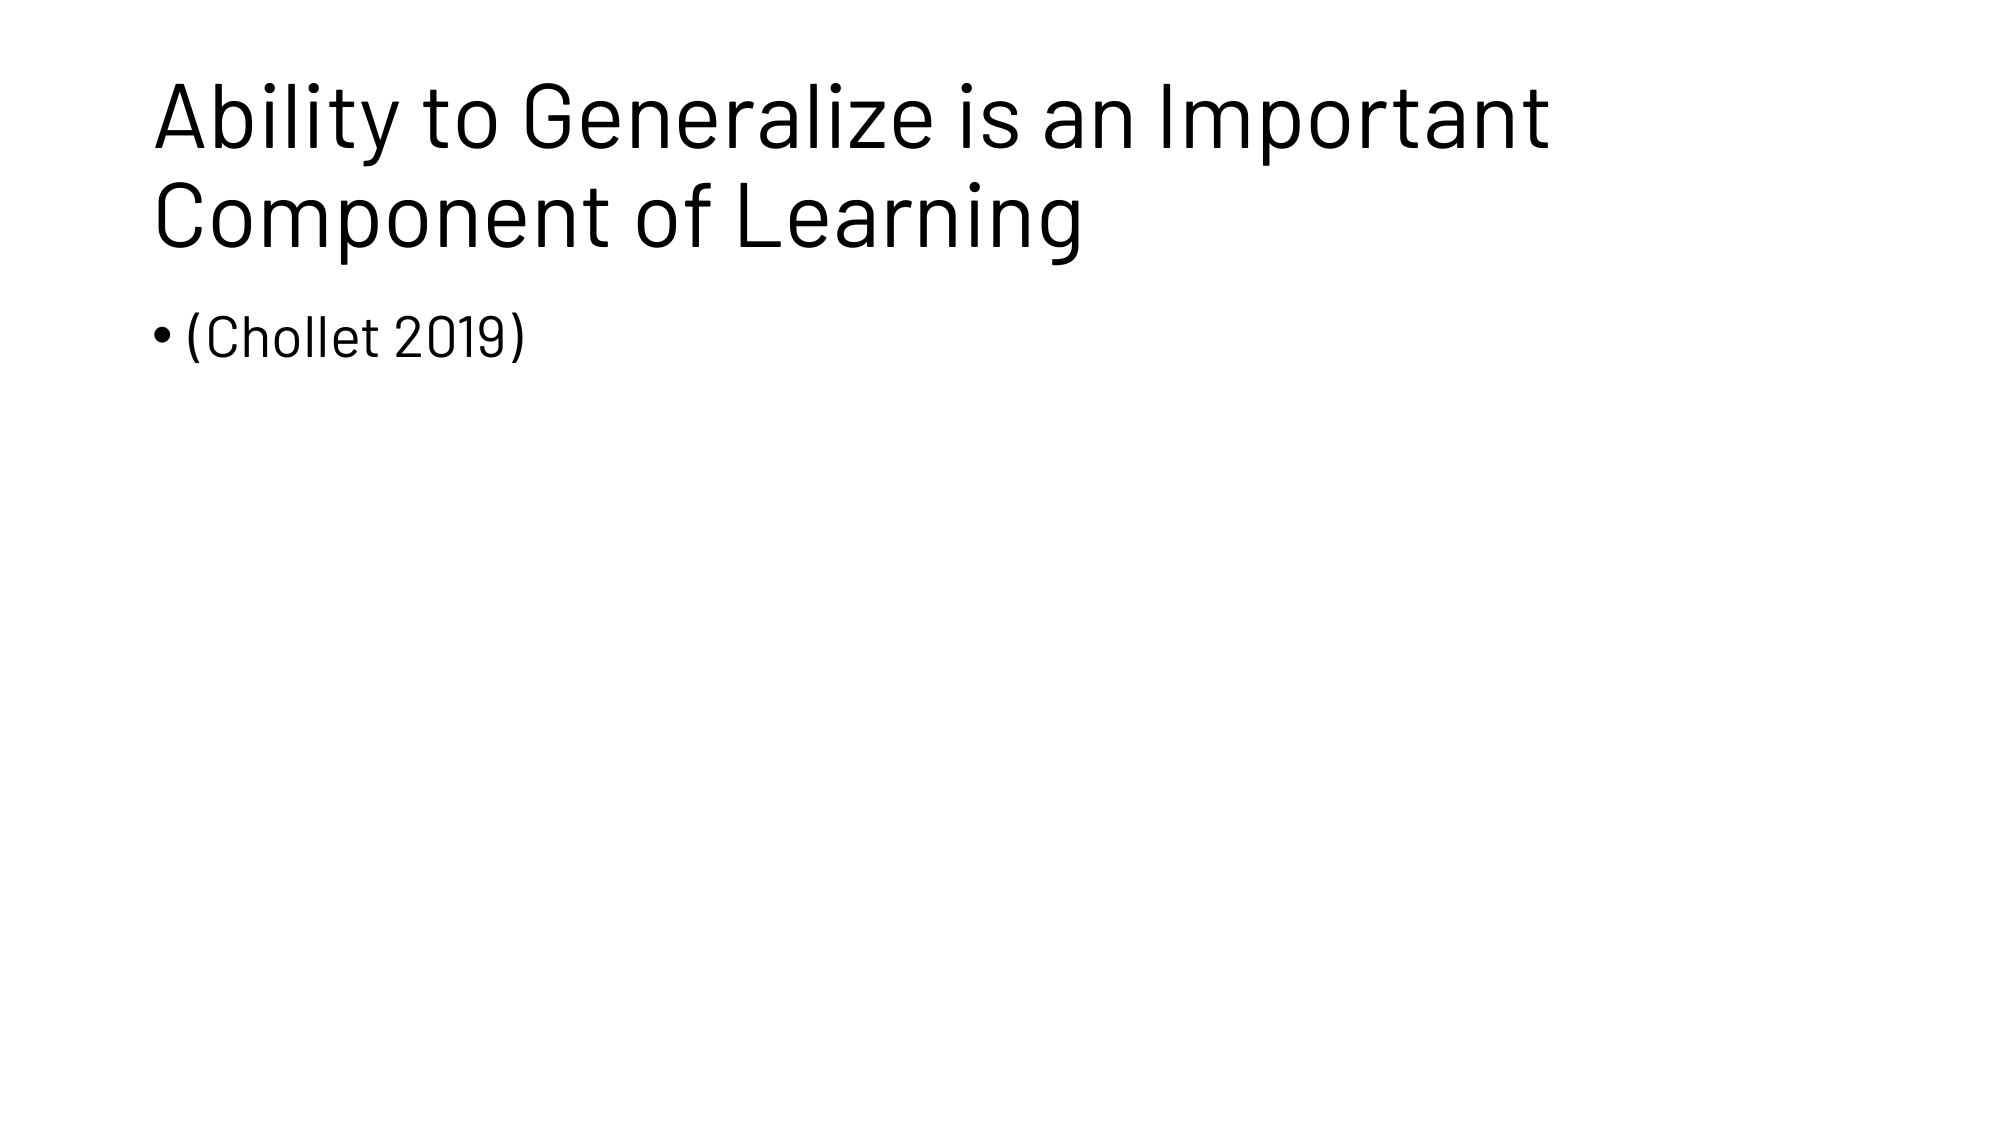

# Ability to Generalize is an Important Component of Learning
(Chollet 2019)